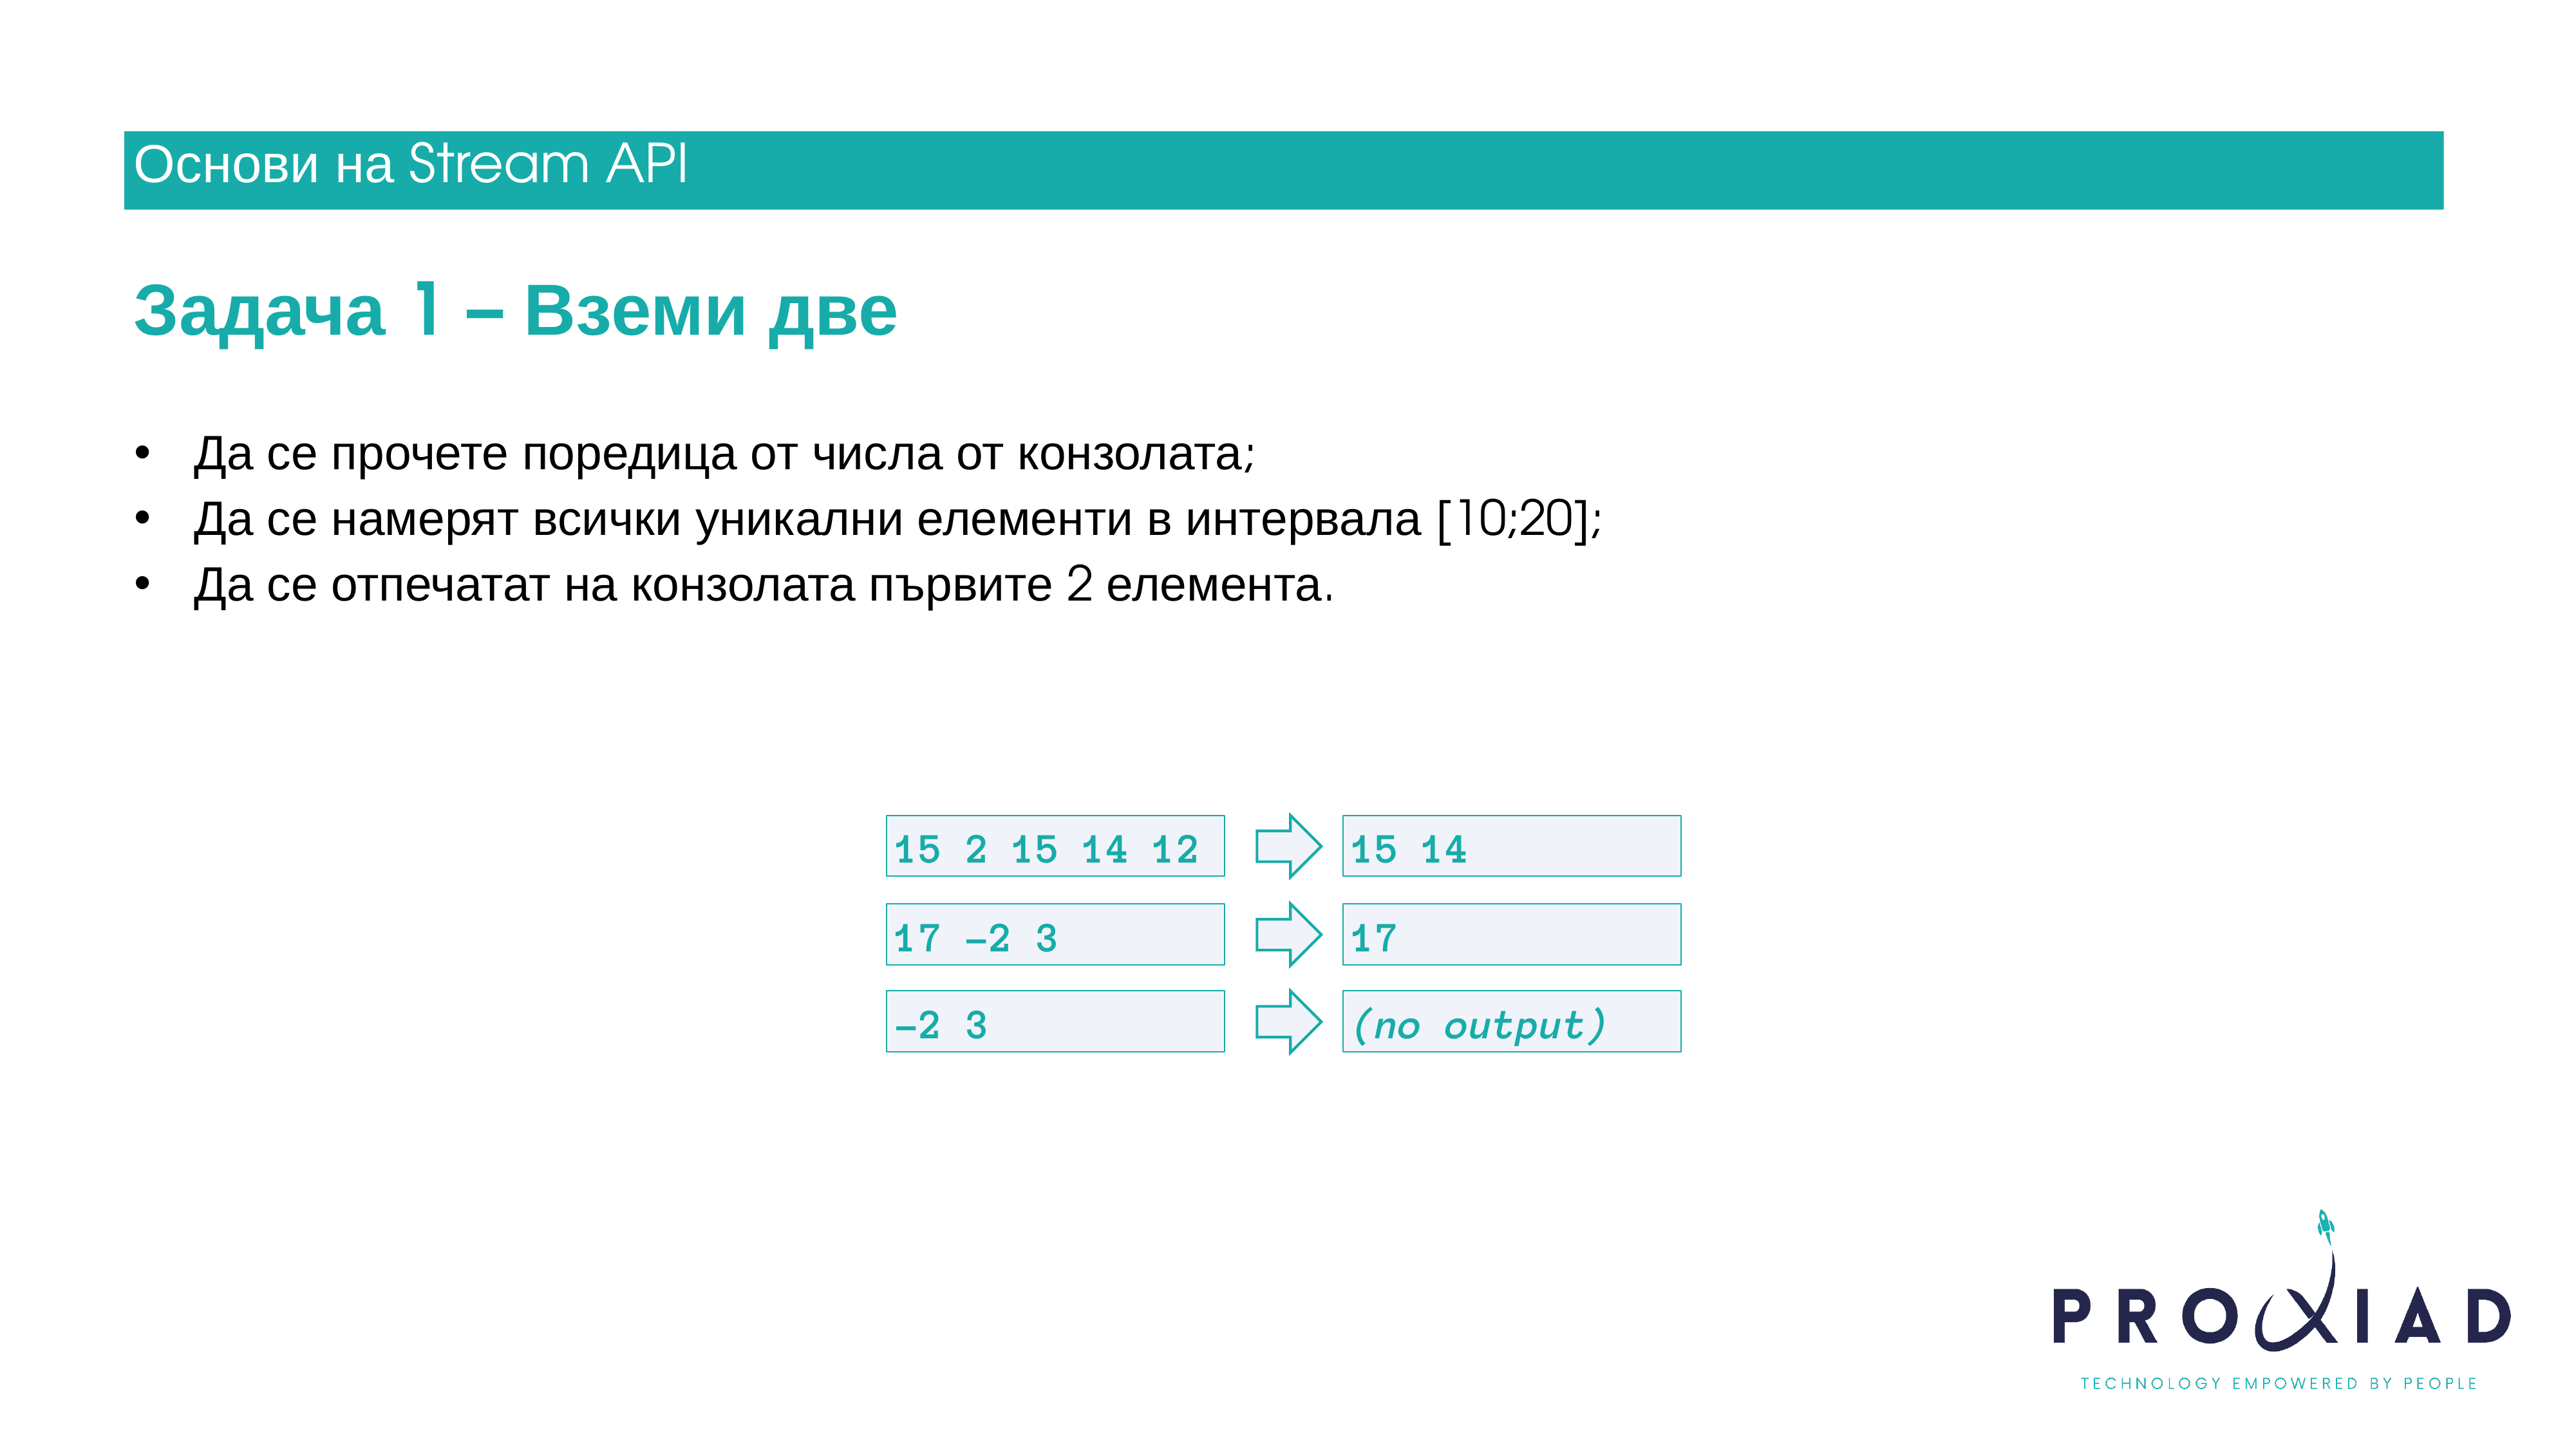

Основи на Stream API
Задача 1 – Вземи две
Да се прочете поредица от числа от конзолата;
Да се намерят всички уникални елементи в интервала [10;20];
Да се отпечатат на конзолата първите 2 елемента.
15 2 15 14 12

15 14
17 -2 3

17
-2 3

(no output)